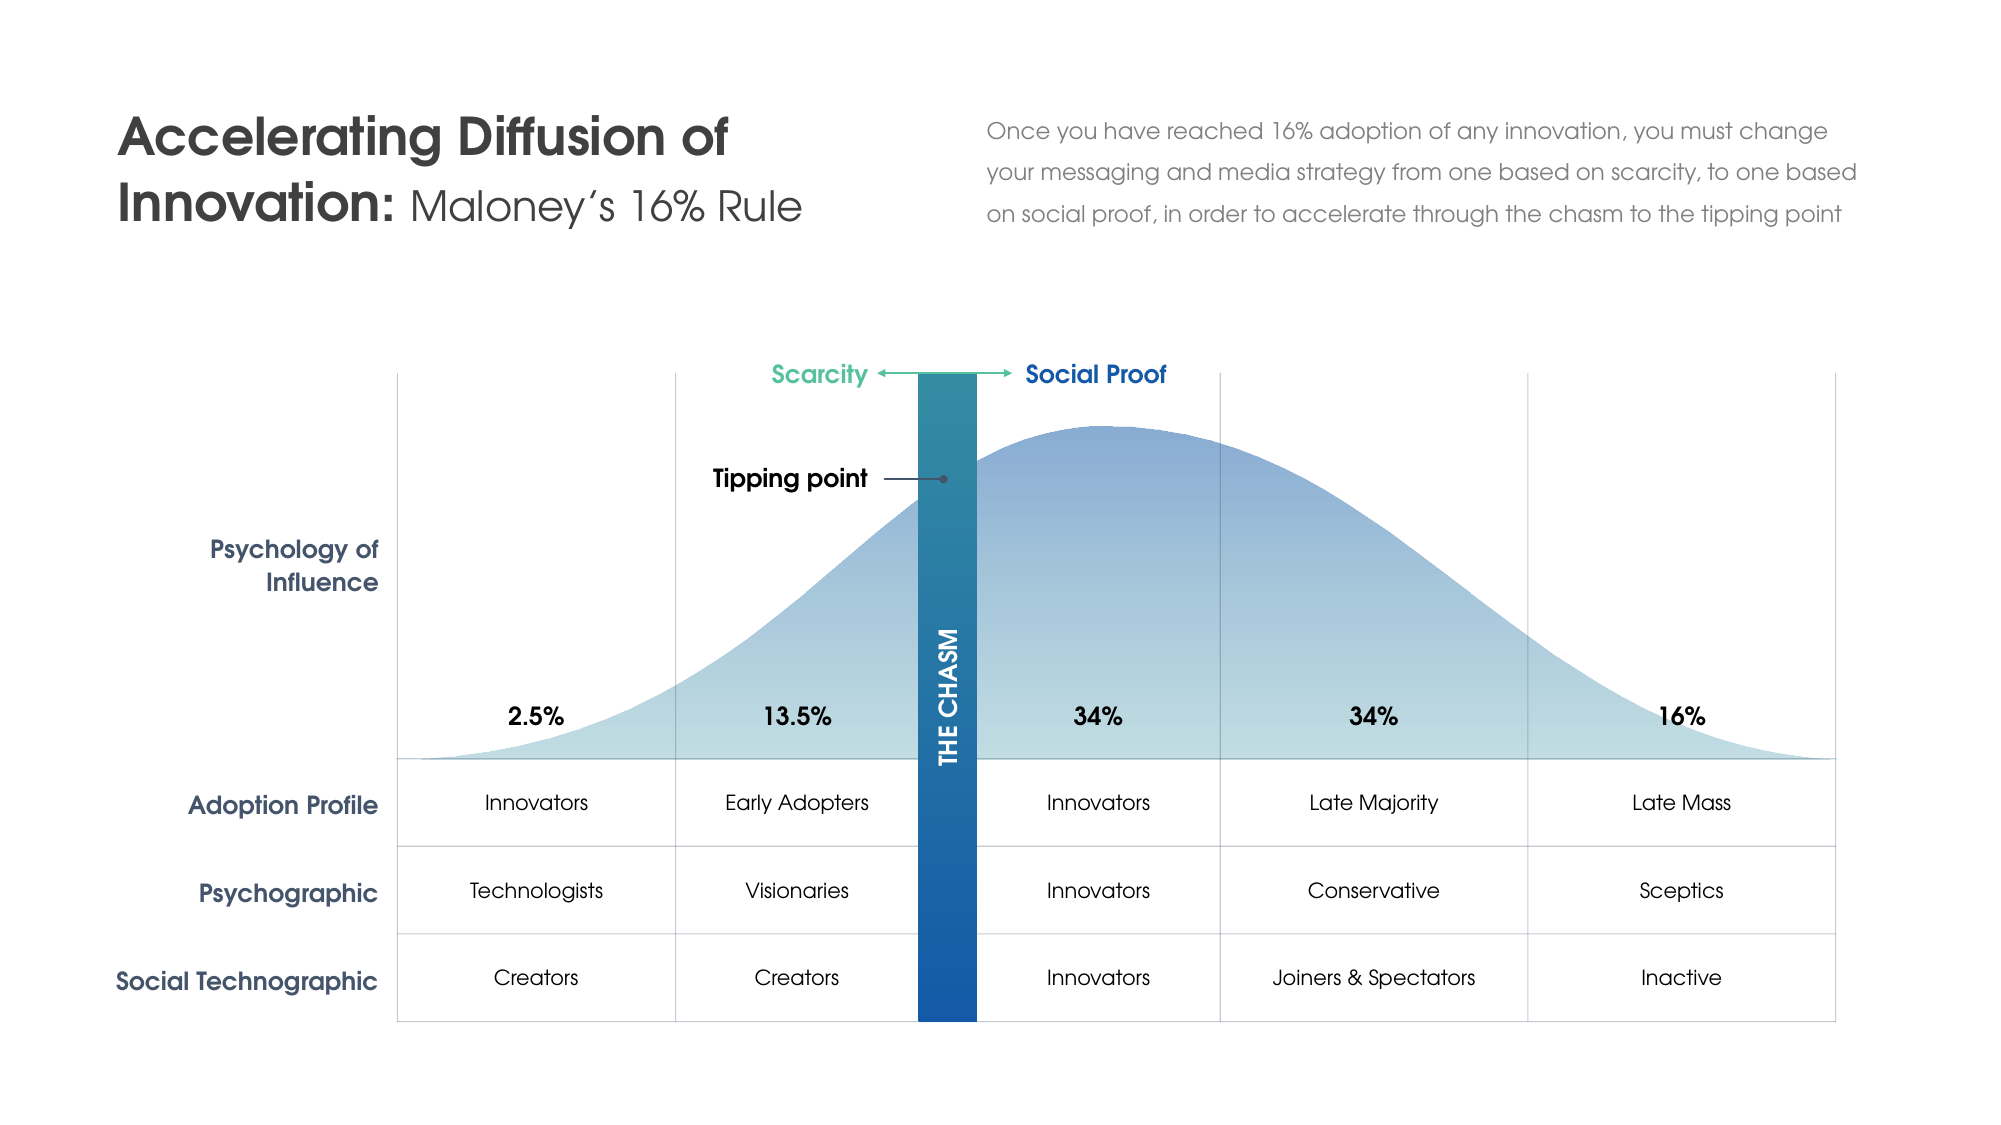

Accelerating Diffusion of Innovation: Maloney’s 16% Rule
Once you have reached 16% adoption of any innovation, you must change your messaging and media strategy from one based on scarcity, to one based on social proof, in order to accelerate through the chasm to the tipping point
Scarcity
Social Proof
THE CHASM

Tipping point
Psychology of
Influence
Adoption Profile
Psychographic
Social Technographic
2.5%
13.5%
34%
34%
16%
Innovators
Early Adopters
Innovators
Late Majority
Late Mass
Technologists
Visionaries
Innovators
Conservative
Sceptics
Creators
Creators
Innovators
Joiners & Spectators
Inactive